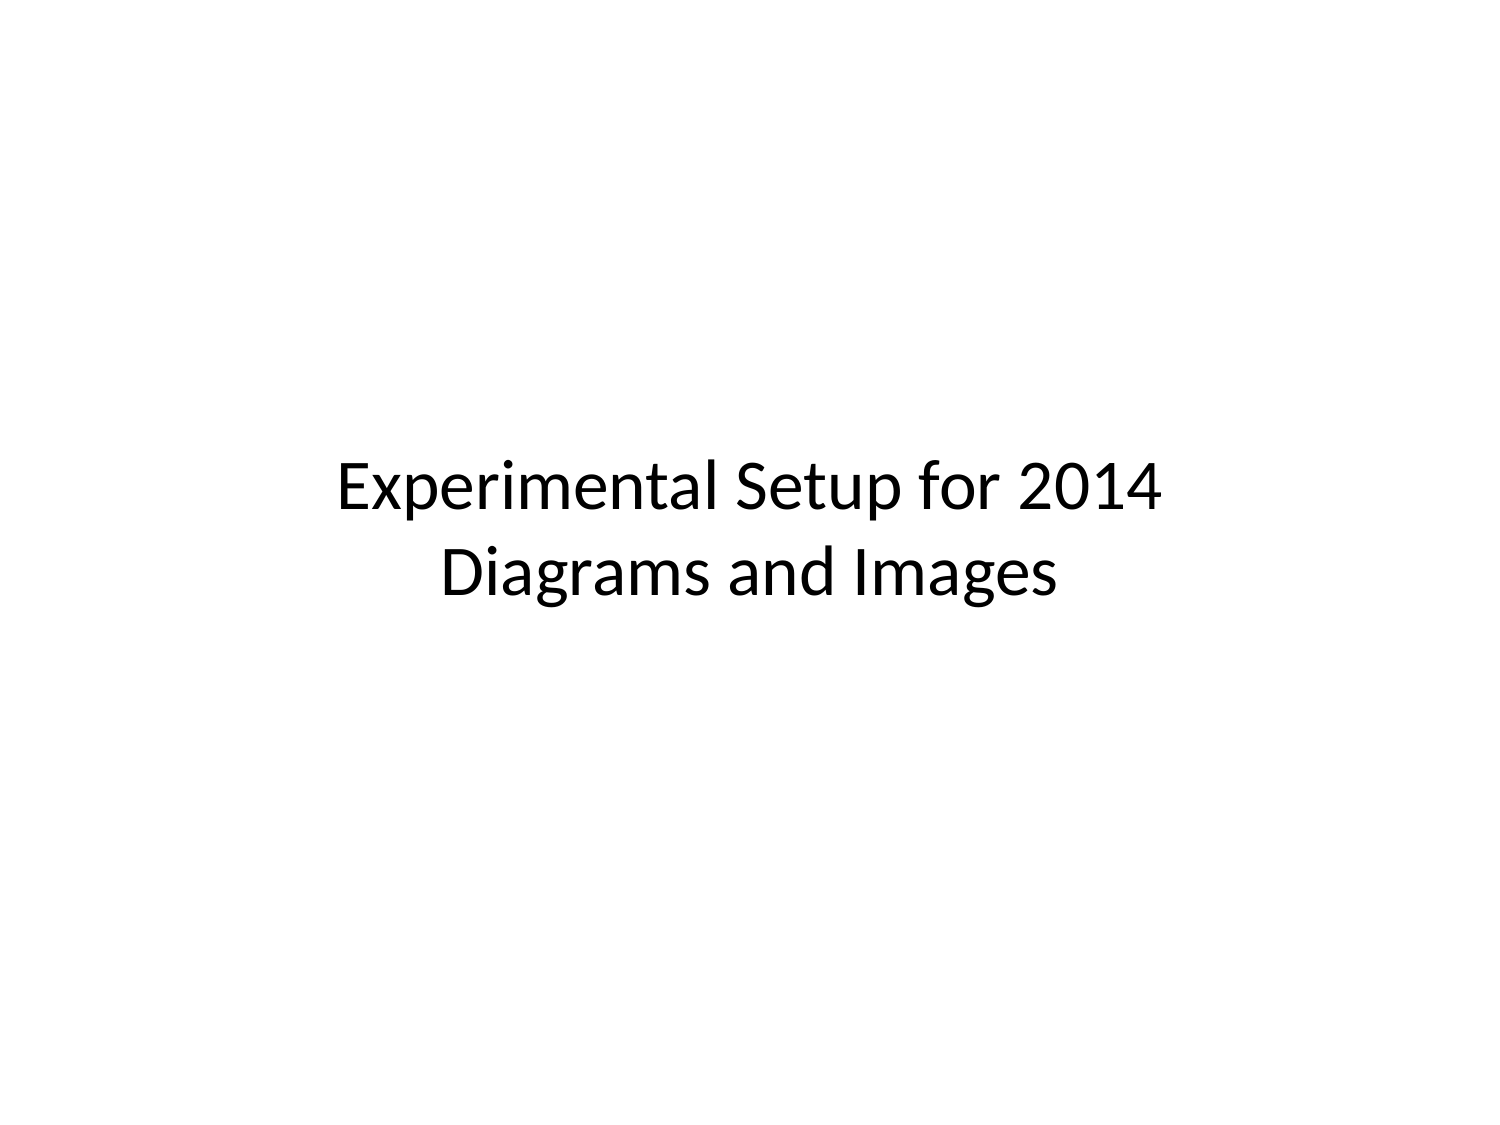

# Experimental Setup for 2014 Diagrams and Images